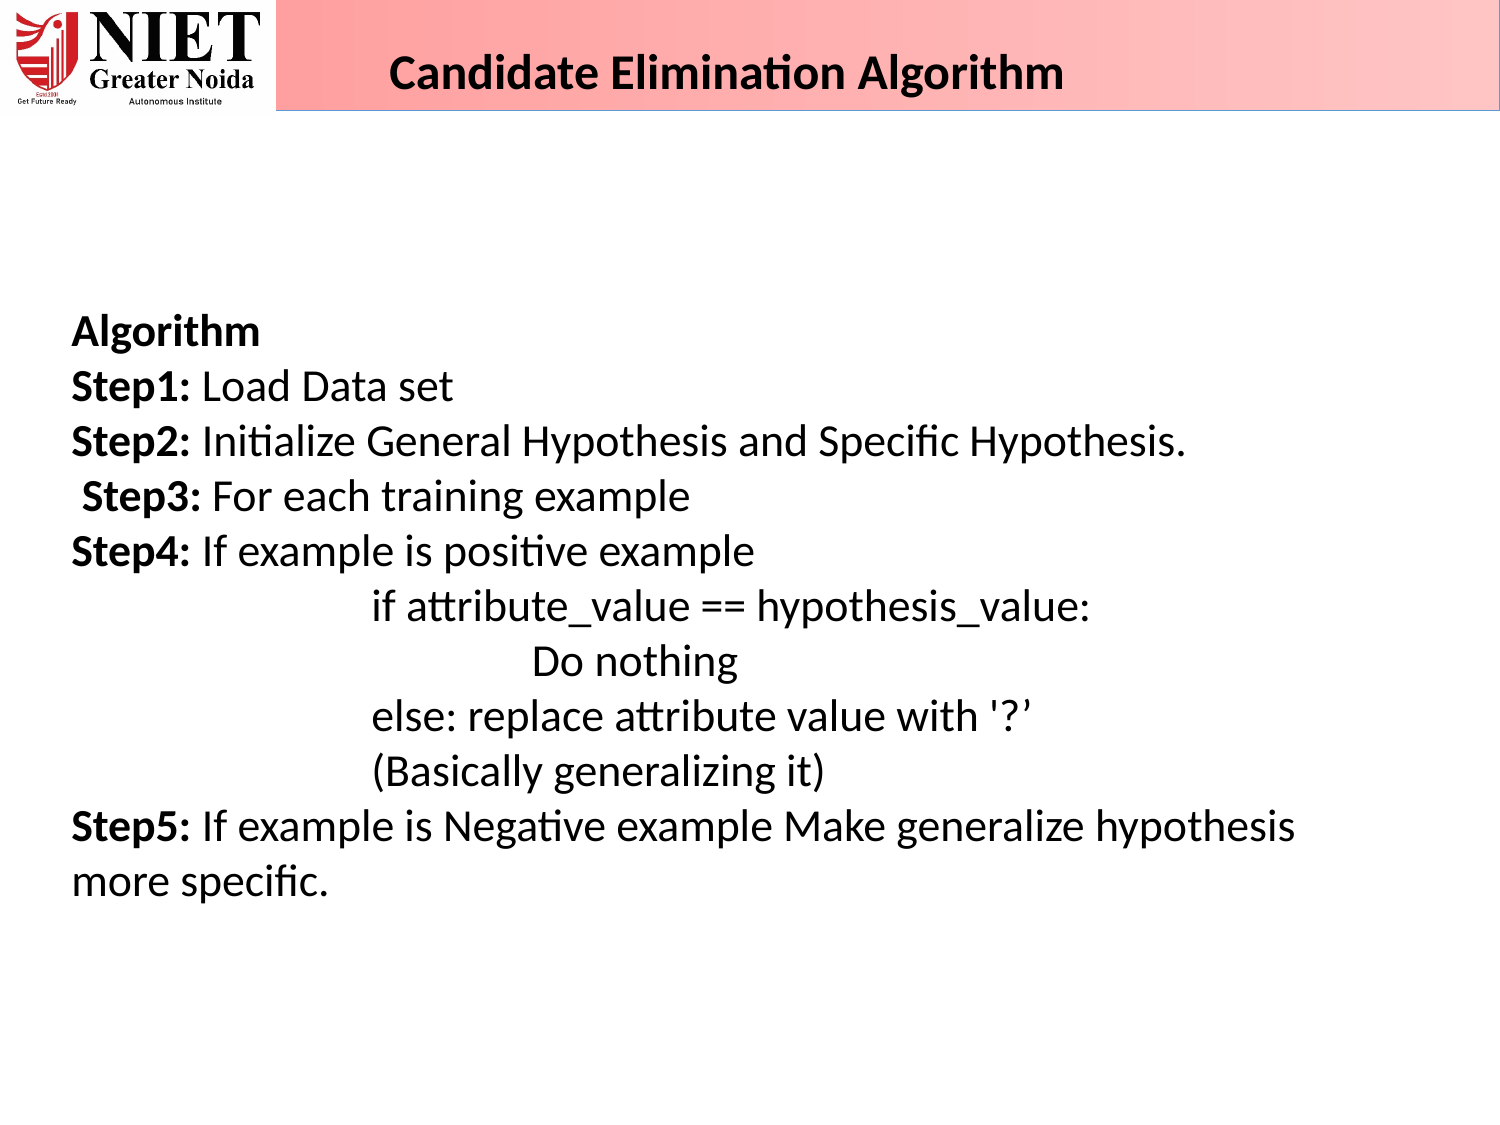

Candidate Elimination Algorithm
Algorithm
Step1: Load Data set
Step2: Initialize General Hypothesis and Specific Hypothesis.
 Step3: For each training example
Step4: If example is positive example
		if attribute_value == hypothesis_value:
			 Do nothing
		else: replace attribute value with '?’
		(Basically generalizing it)
Step5: If example is Negative example Make generalize hypothesis more specific.